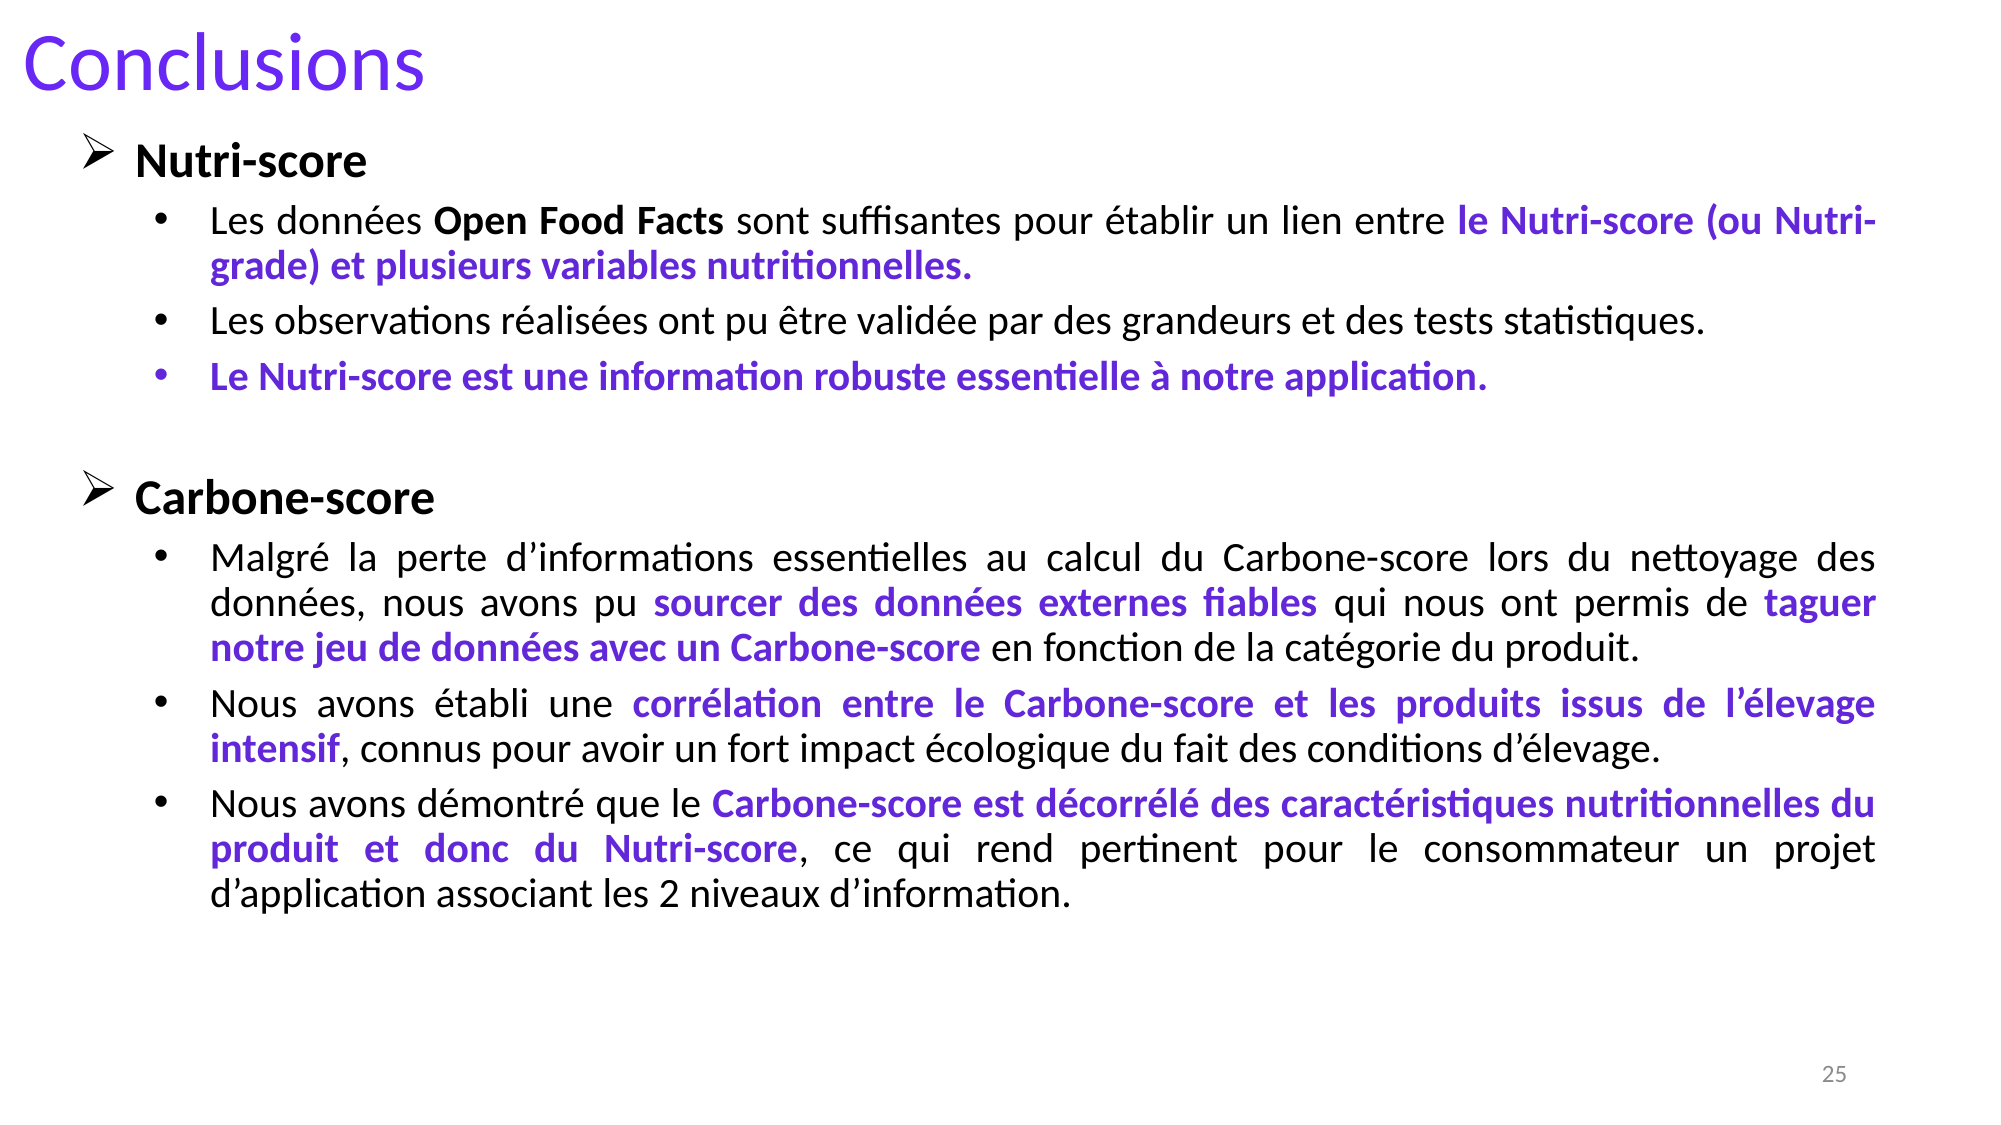

# Conclusions
Nutri-score
Les données Open Food Facts sont suffisantes pour établir un lien entre le Nutri-score (ou Nutri-grade) et plusieurs variables nutritionnelles.
Les observations réalisées ont pu être validée par des grandeurs et des tests statistiques.
Le Nutri-score est une information robuste essentielle à notre application.

Carbone-score
Malgré la perte d’informations essentielles au calcul du Carbone-score lors du nettoyage des données, nous avons pu sourcer des données externes fiables qui nous ont permis de taguer notre jeu de données avec un Carbone-score en fonction de la catégorie du produit.
Nous avons établi une corrélation entre le Carbone-score et les produits issus de l’élevage intensif, connus pour avoir un fort impact écologique du fait des conditions d’élevage.
Nous avons démontré que le Carbone-score est décorrélé des caractéristiques nutritionnelles du produit et donc du Nutri-score, ce qui rend pertinent pour le consommateur un projet d’application associant les 2 niveaux d’information.

25